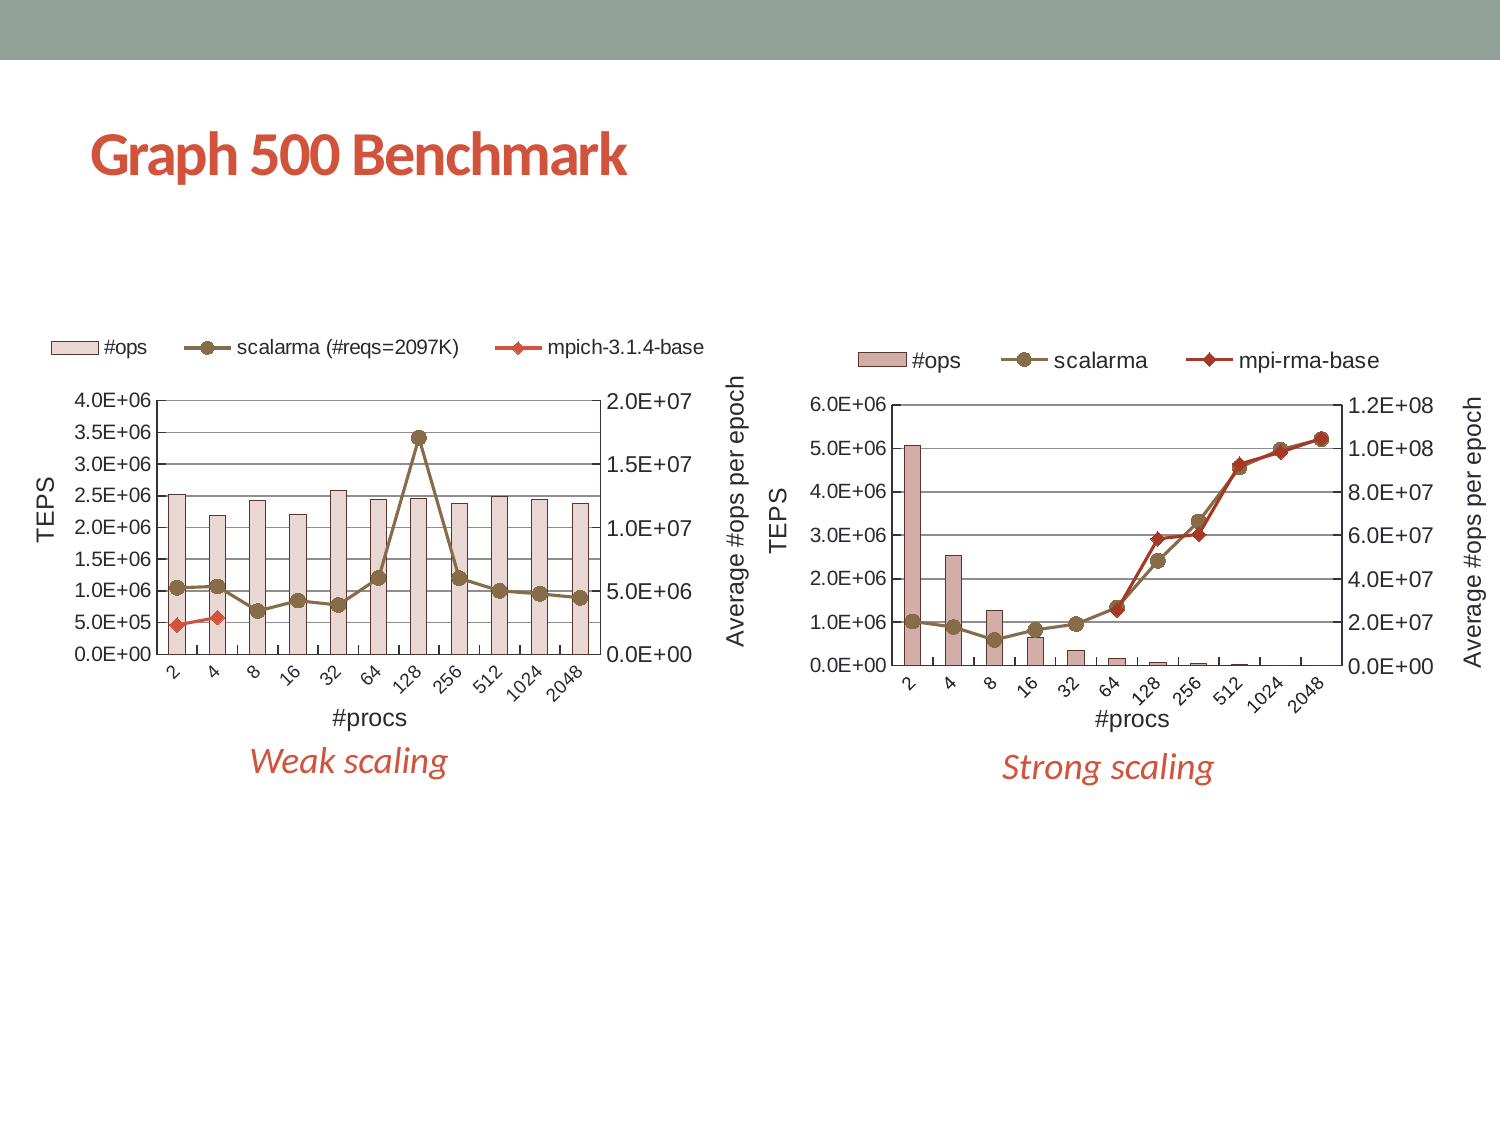

# Graph 500 Benchmark

### Chart

| Category |  |  |  |
|---|---|---|---|
| 2.0 | 12601217.0 | 1047580.0 | 461888.0 |
| 4.0 | 10963772.0 | 1070534.6 | 580046.8 |
| 8.0 | 12157091.0 | 681949.6 | None |
| 16.0 | 11024923.0 | 845156.0 | None |
| 32.0 | 12932334.0 | 776052.8 | None |
| 64.0 | 12193342.0 | 1202502.0 | None |
| 128.0 | 12248230.0 | 3413356.0 | None |
| 256.0 | 11922304.0 | 1200000.0 | None |
| 512.0 | 12432393.0 | 1000000.0 | None |
| 1024.0 | 12213492.0 | 953000.0 | None |
| 2048.0 | 11902934.0 | 890000.0 | None |

### Chart

| Category |  |  |  |
|---|---|---|---|
| 2.0 | 101357655.0 | 1018418.0 | None |
| 4.0 | 50678827.0 | 885997.6 | None |
| 8.0 | 25339413.0 | 590610.0 | None |
| 16.0 | 12934382.0 | 821557.8 | None |
| 32.0 | 6933421.0 | 955858.0 | None |
| 64.0 | 3292822.0 | 1337830.0 | 1278510.0 |
| 128.0 | 1622384.0 | 2409030.0 | 2917216.0 |
| 256.0 | 812392.0 | 3320000.0 | 3020000.0 |
| 512.0 | 402982.0 | 4560000.0 | 4640000.0 |
| 1024.0 | 252832.0 | 4970000.0 | 4910000.0 |
| 2048.0 | 132374.0 | 5210000.0 | 5230000.0 |
Weak scaling
Strong scaling